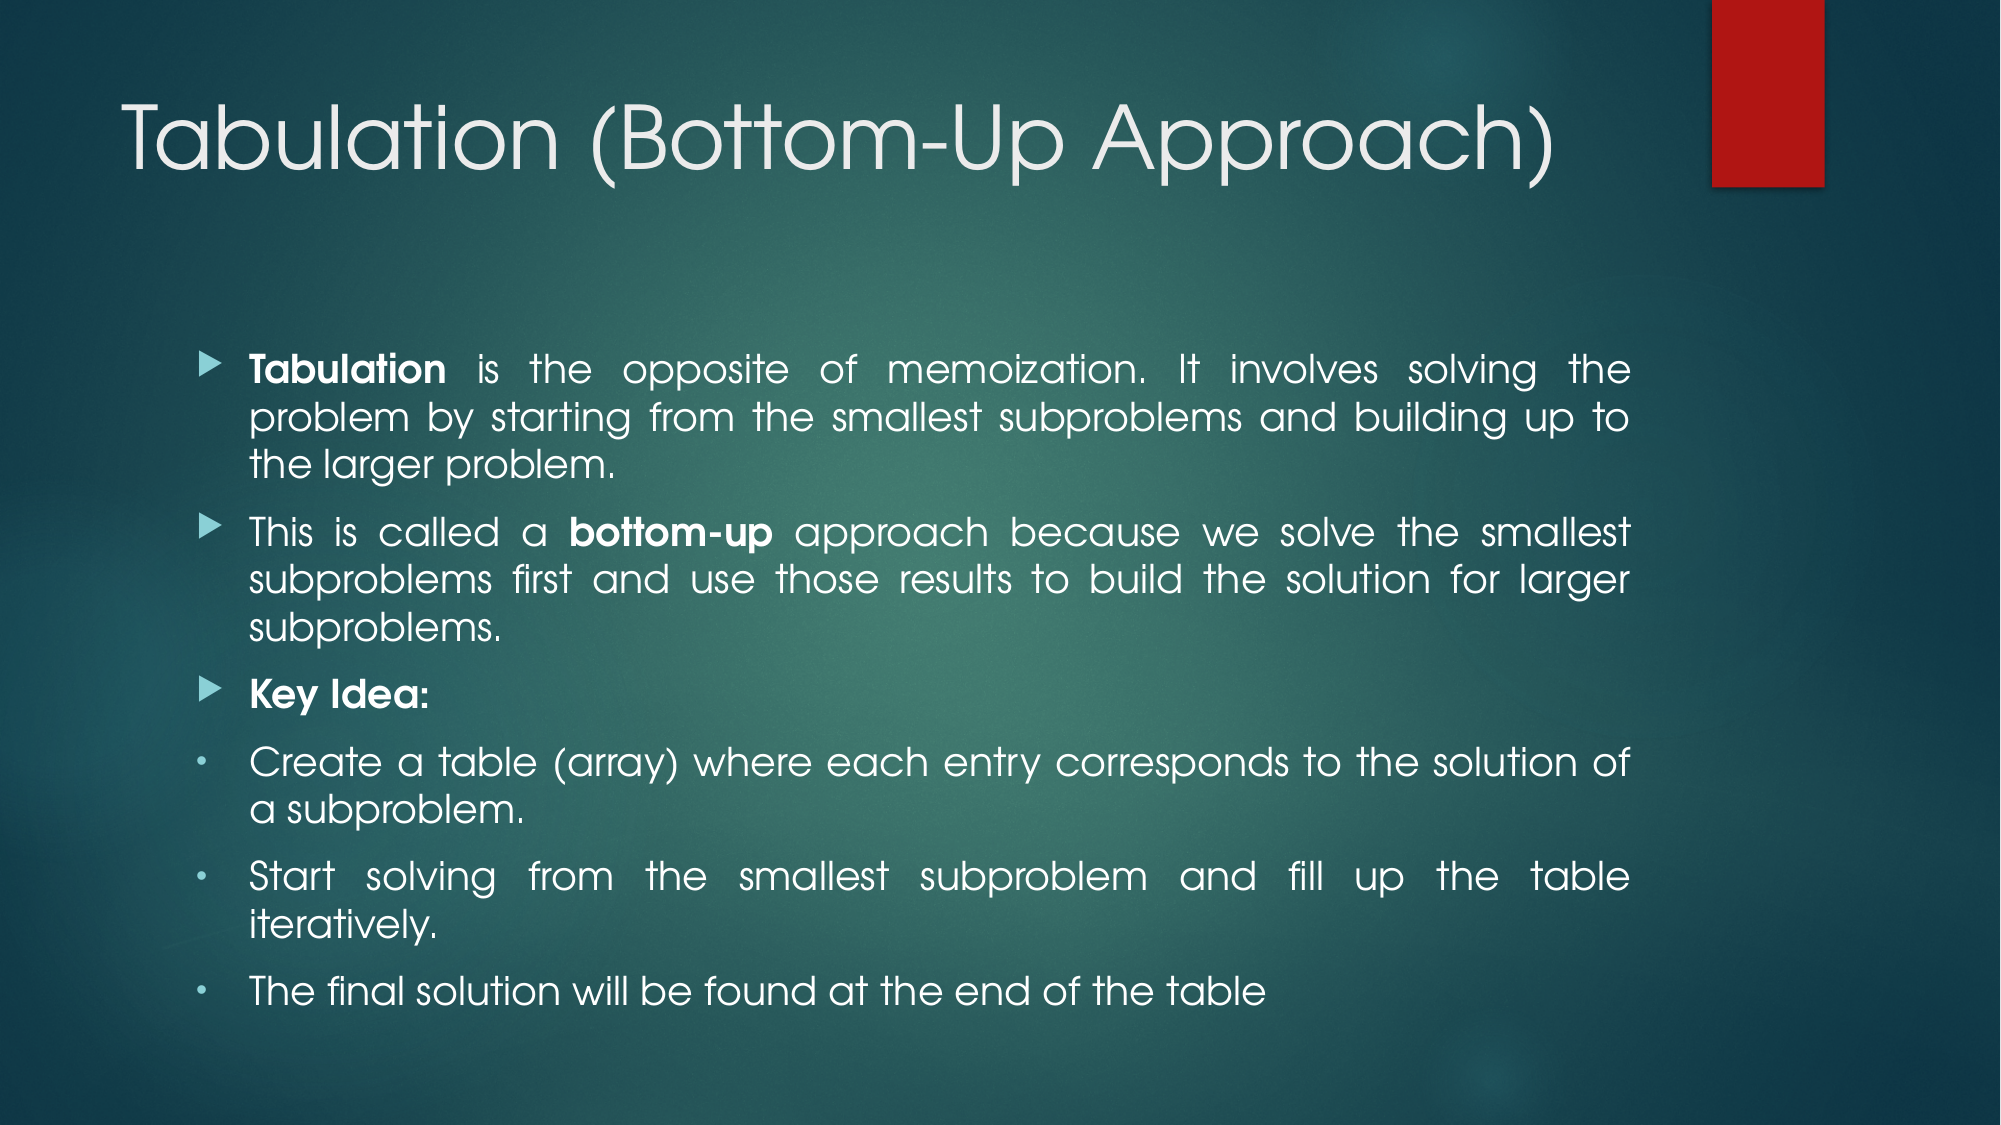

# Tabulation (Bottom-Up Approach)
Tabulation is the opposite of memoization. It involves solving the problem by starting from the smallest subproblems and building up to the larger problem.
This is called a bottom-up approach because we solve the smallest subproblems first and use those results to build the solution for larger subproblems.
Key Idea:
Create a table (array) where each entry corresponds to the solution of a subproblem.
Start solving from the smallest subproblem and fill up the table iteratively.
The final solution will be found at the end of the table